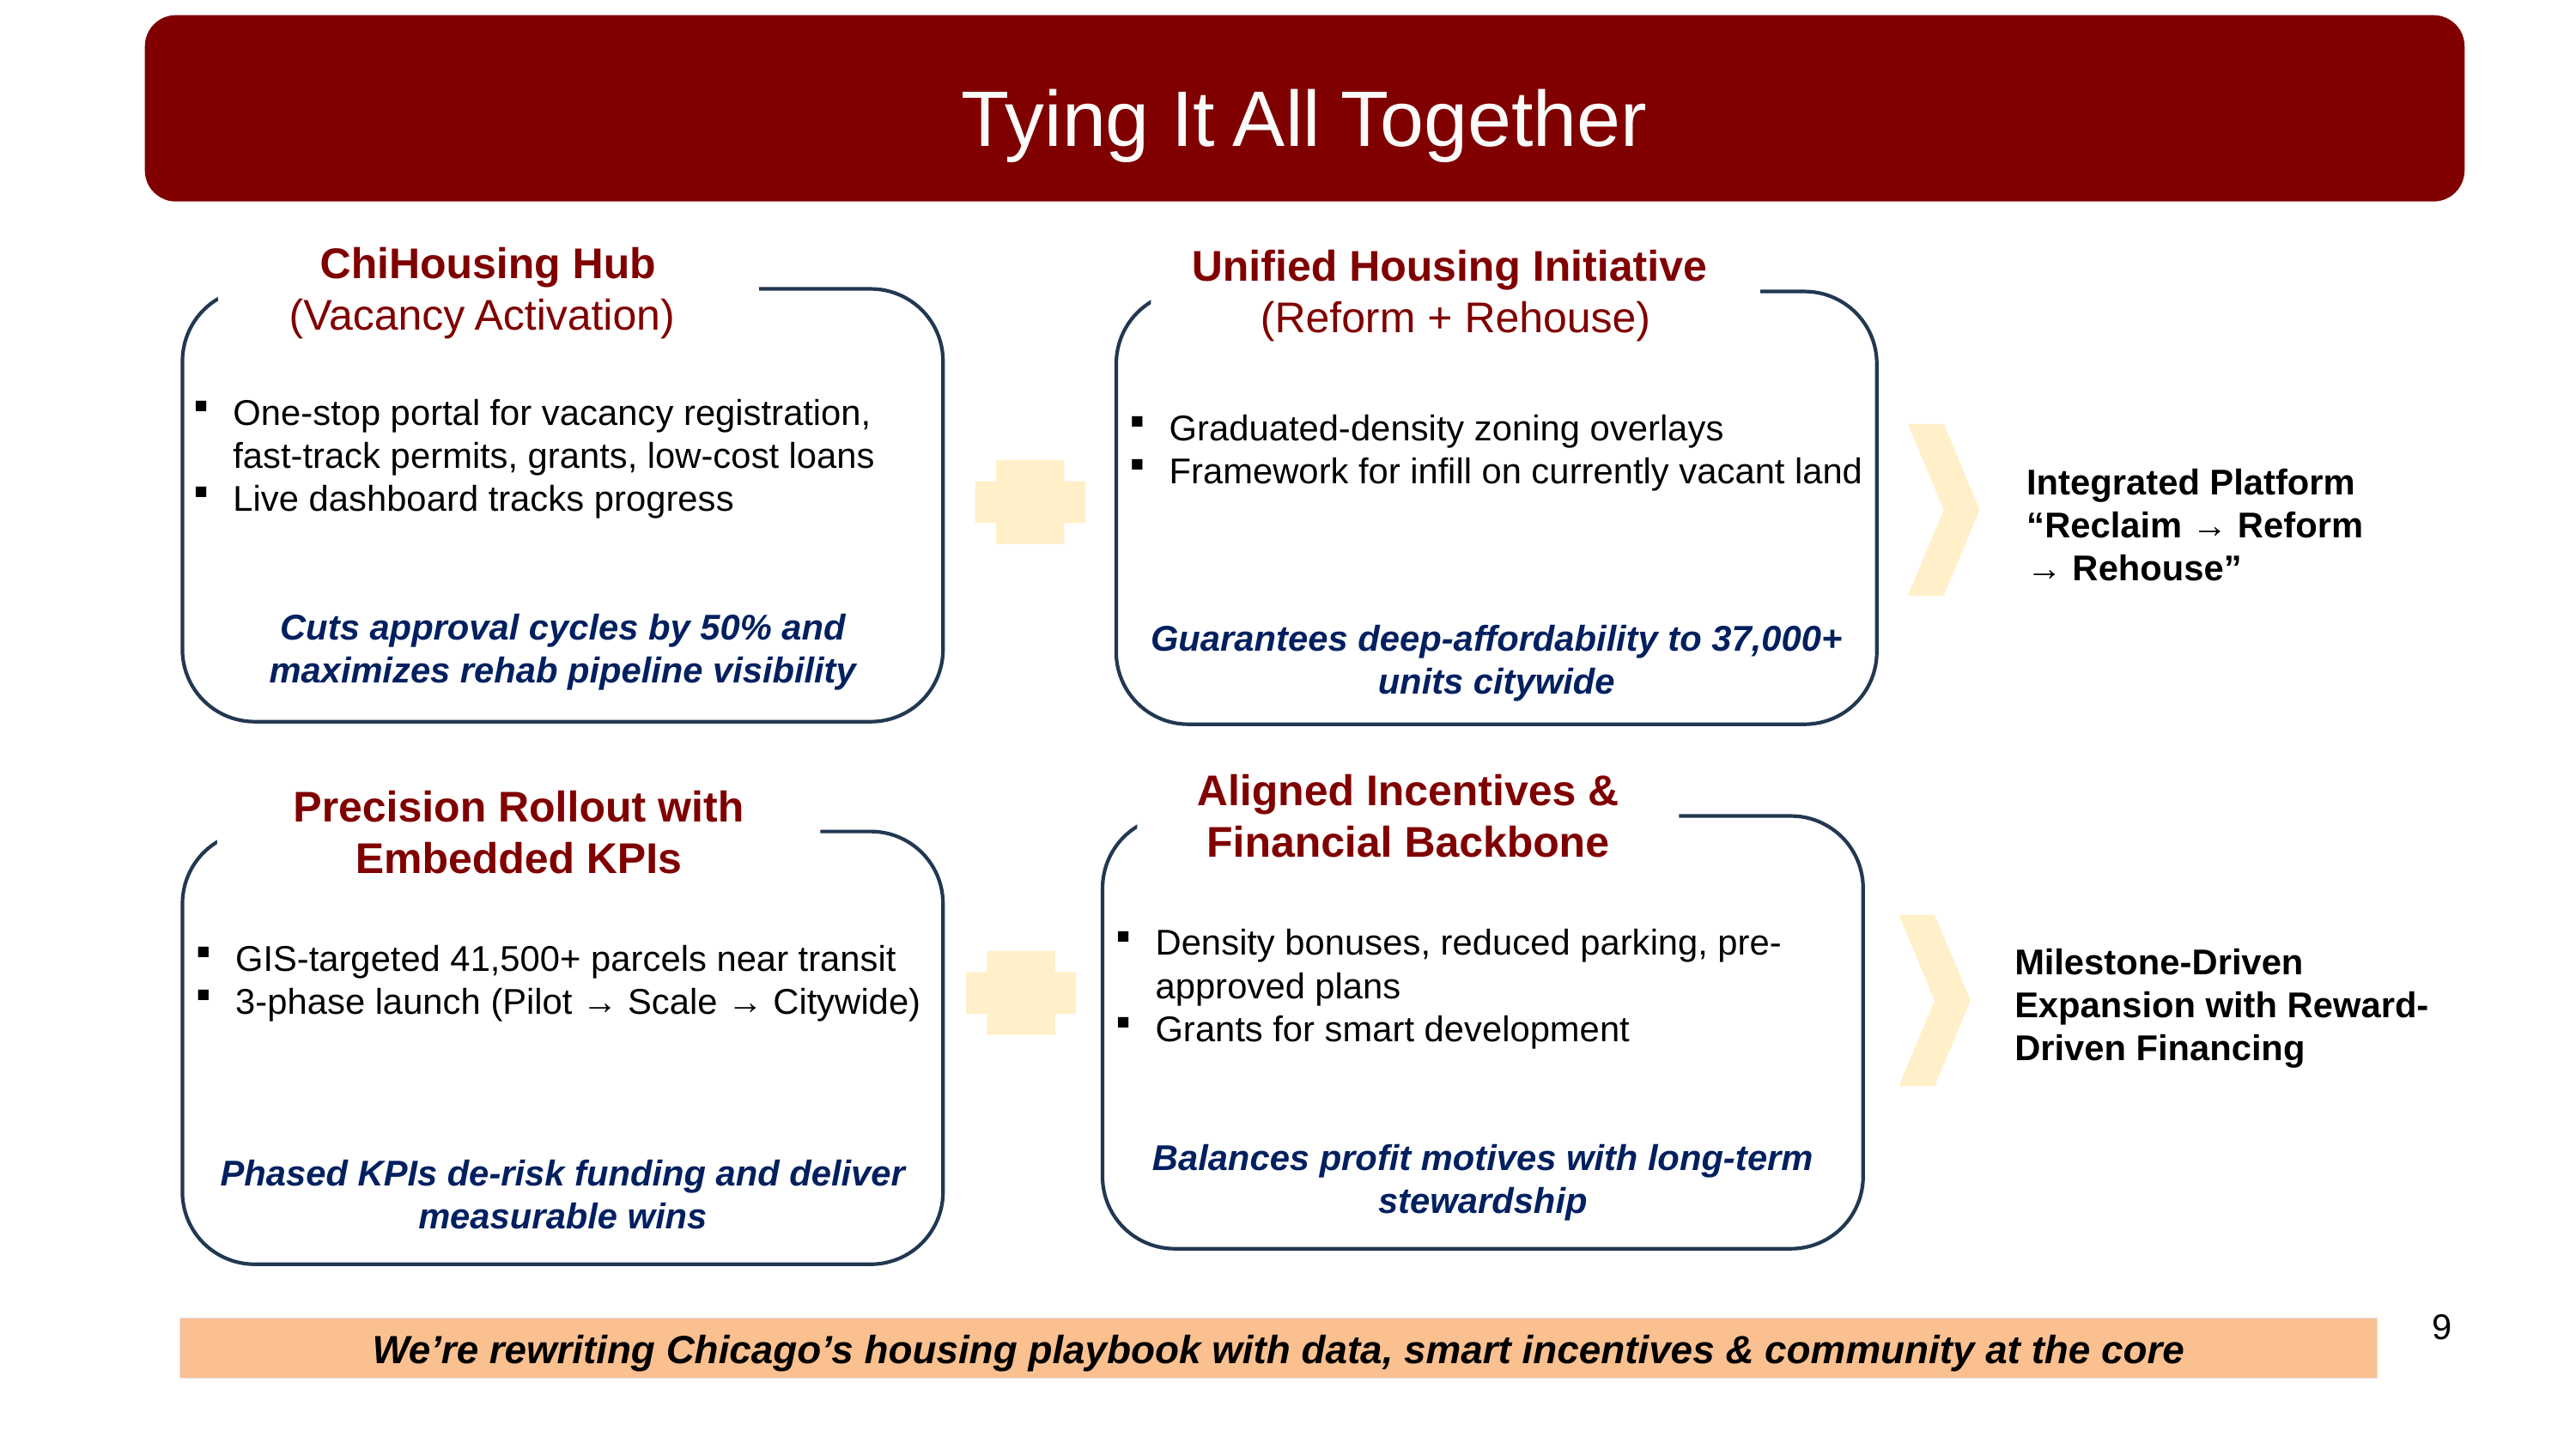

Tying It All Together
ChiHousing Hub
(Vacancy Activation)
Unified Housing Initiative
(Reform + Rehouse)

Graduated-density zoning overlays
Framework for infill on currently vacant land

Guarantees deep-affordability to 37,000+ units citywide
One-stop portal for vacancy registration, fast-track permits, grants, low-cost loans
Live dashboard tracks progress

Cuts approval cycles by 50% and maximizes rehab pipeline visibility

Integrated Platform
“Reclaim → Reform → Rehouse”

Aligned Incentives & Financial Backbone
Precision Rollout with Embedded KPIs

Milestone-Driven Expansion with Reward-Driven Financing

Density bonuses, reduced parking, pre-approved plans
Grants for smart development

Balances profit motives with long-term stewardship

GIS-targeted 41,500+ parcels near transit
3-phase launch (Pilot → Scale → Citywide)

Phased KPIs de-risk funding and deliver measurable wins

We’re rewriting Chicago’s housing playbook with data, smart incentives & community at the core

9